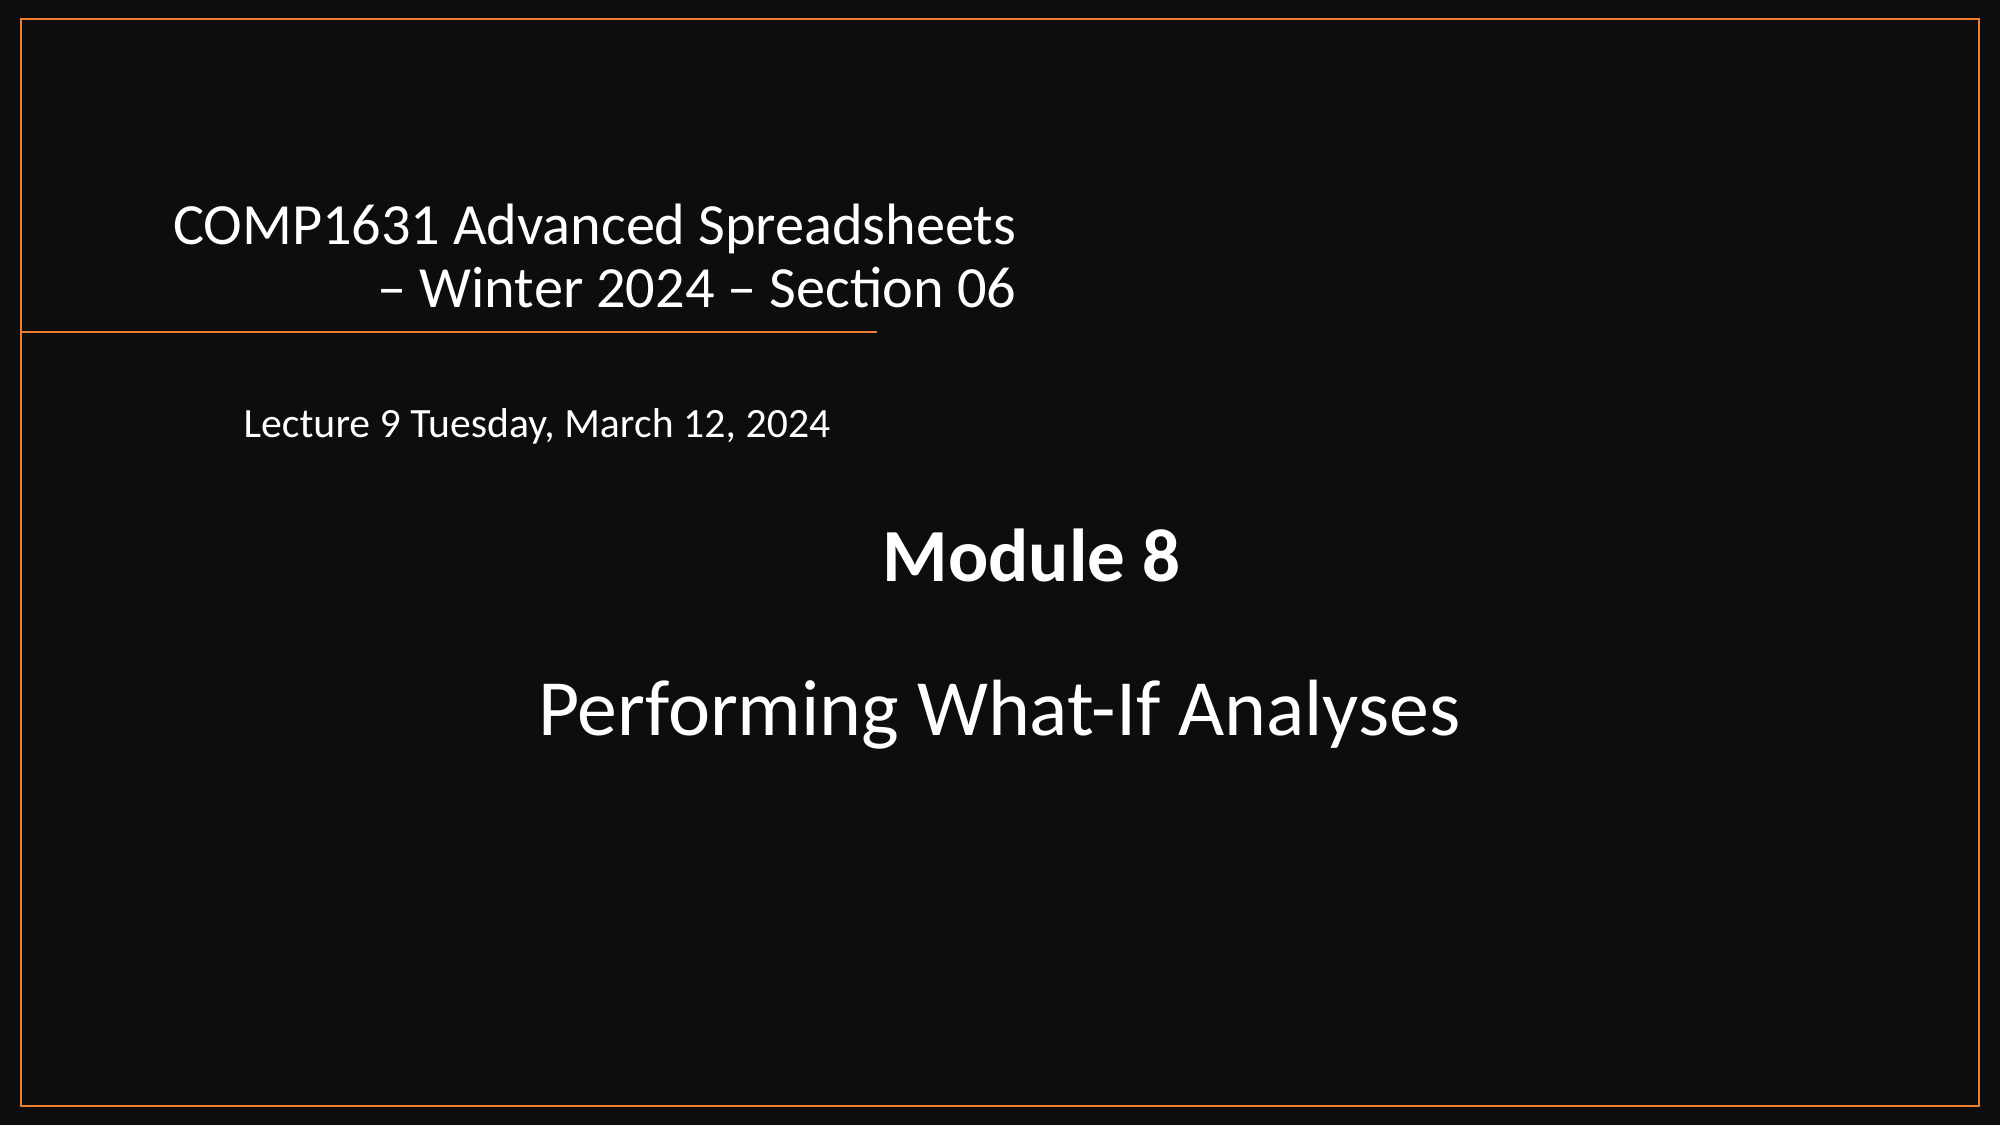

# COMP1631 Advanced Spreadsheets – Winter 2024 – Section 06
Lecture 9 Tuesday, March 12, 2024

Module 8
Performing What-If Analyses